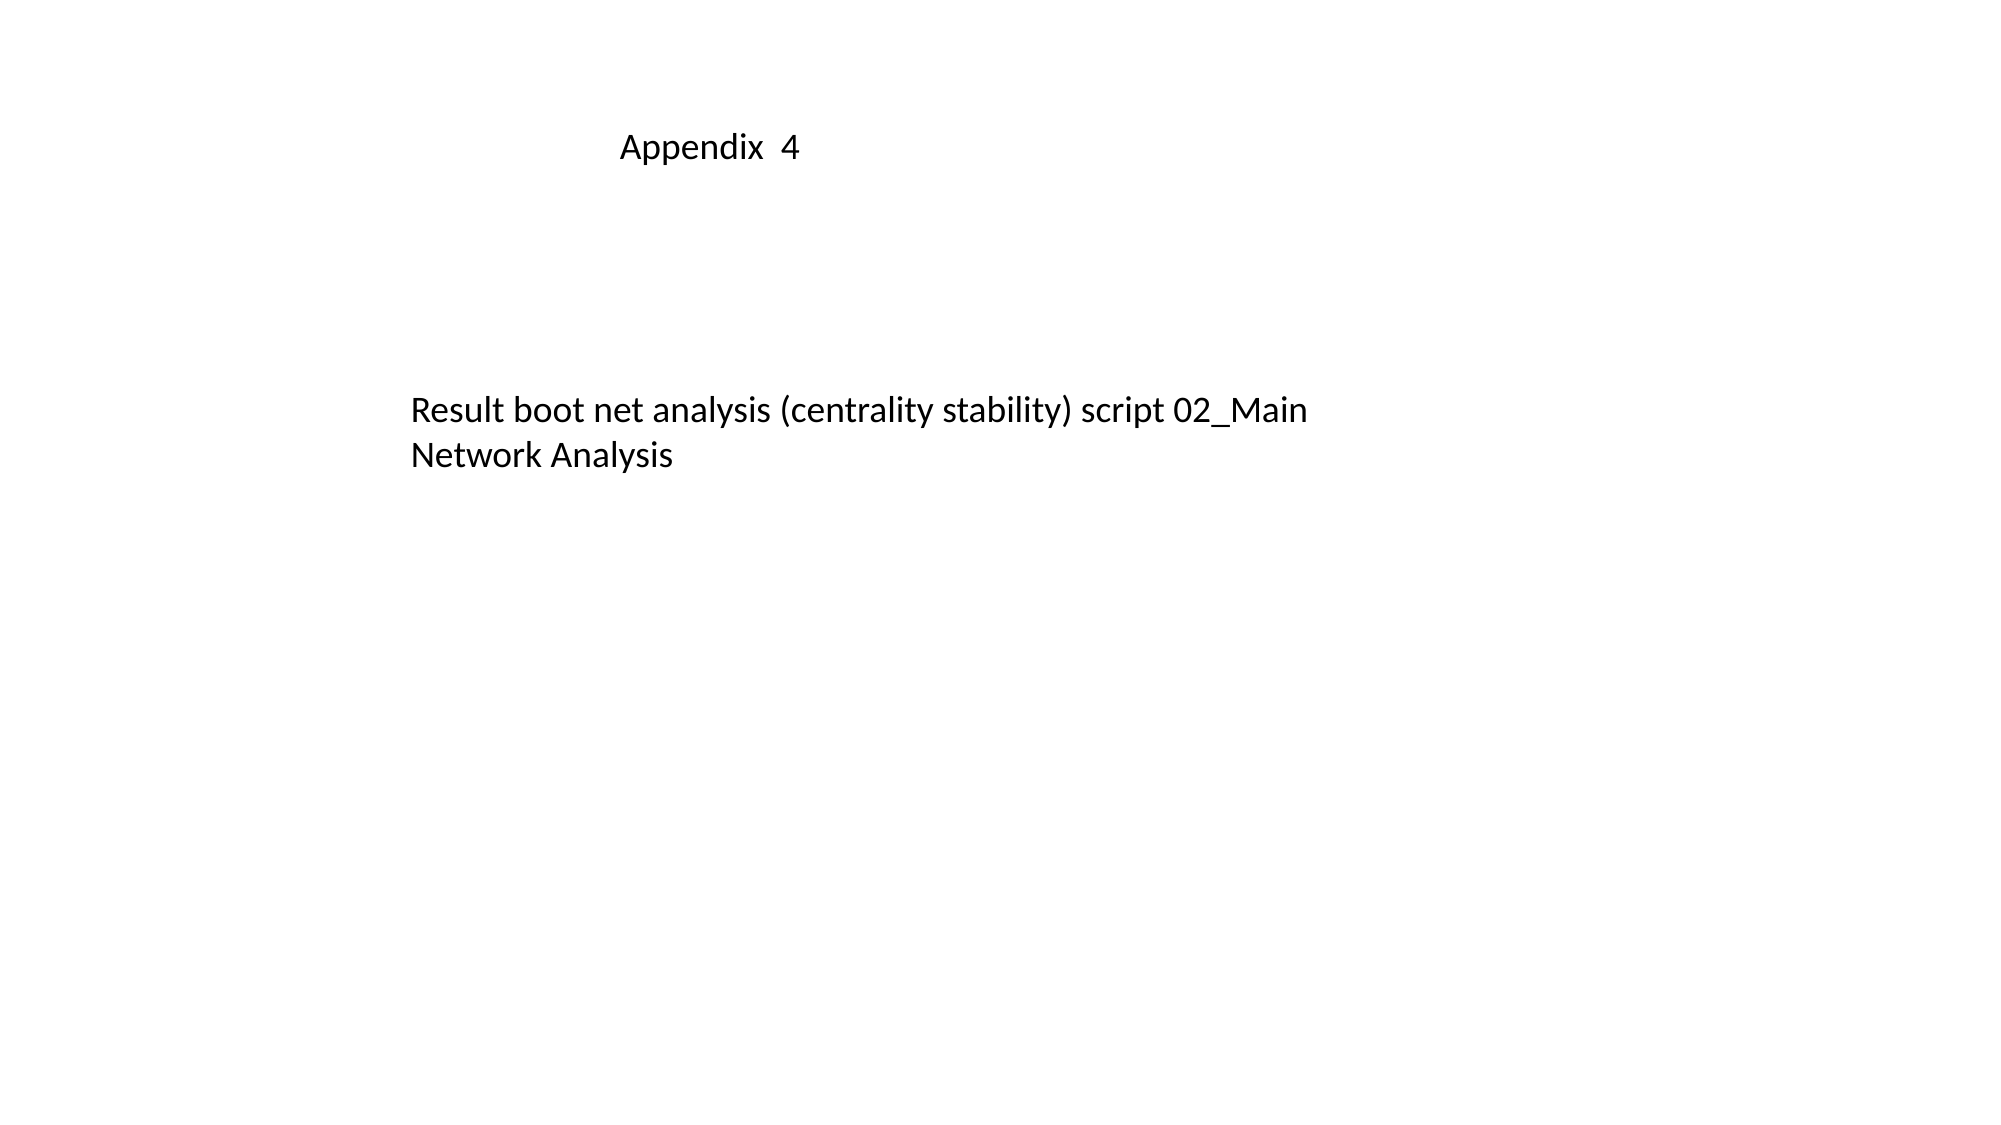

Appendix  4
Result boot net analysis (centrality stability) script 02_Main Network Analysis